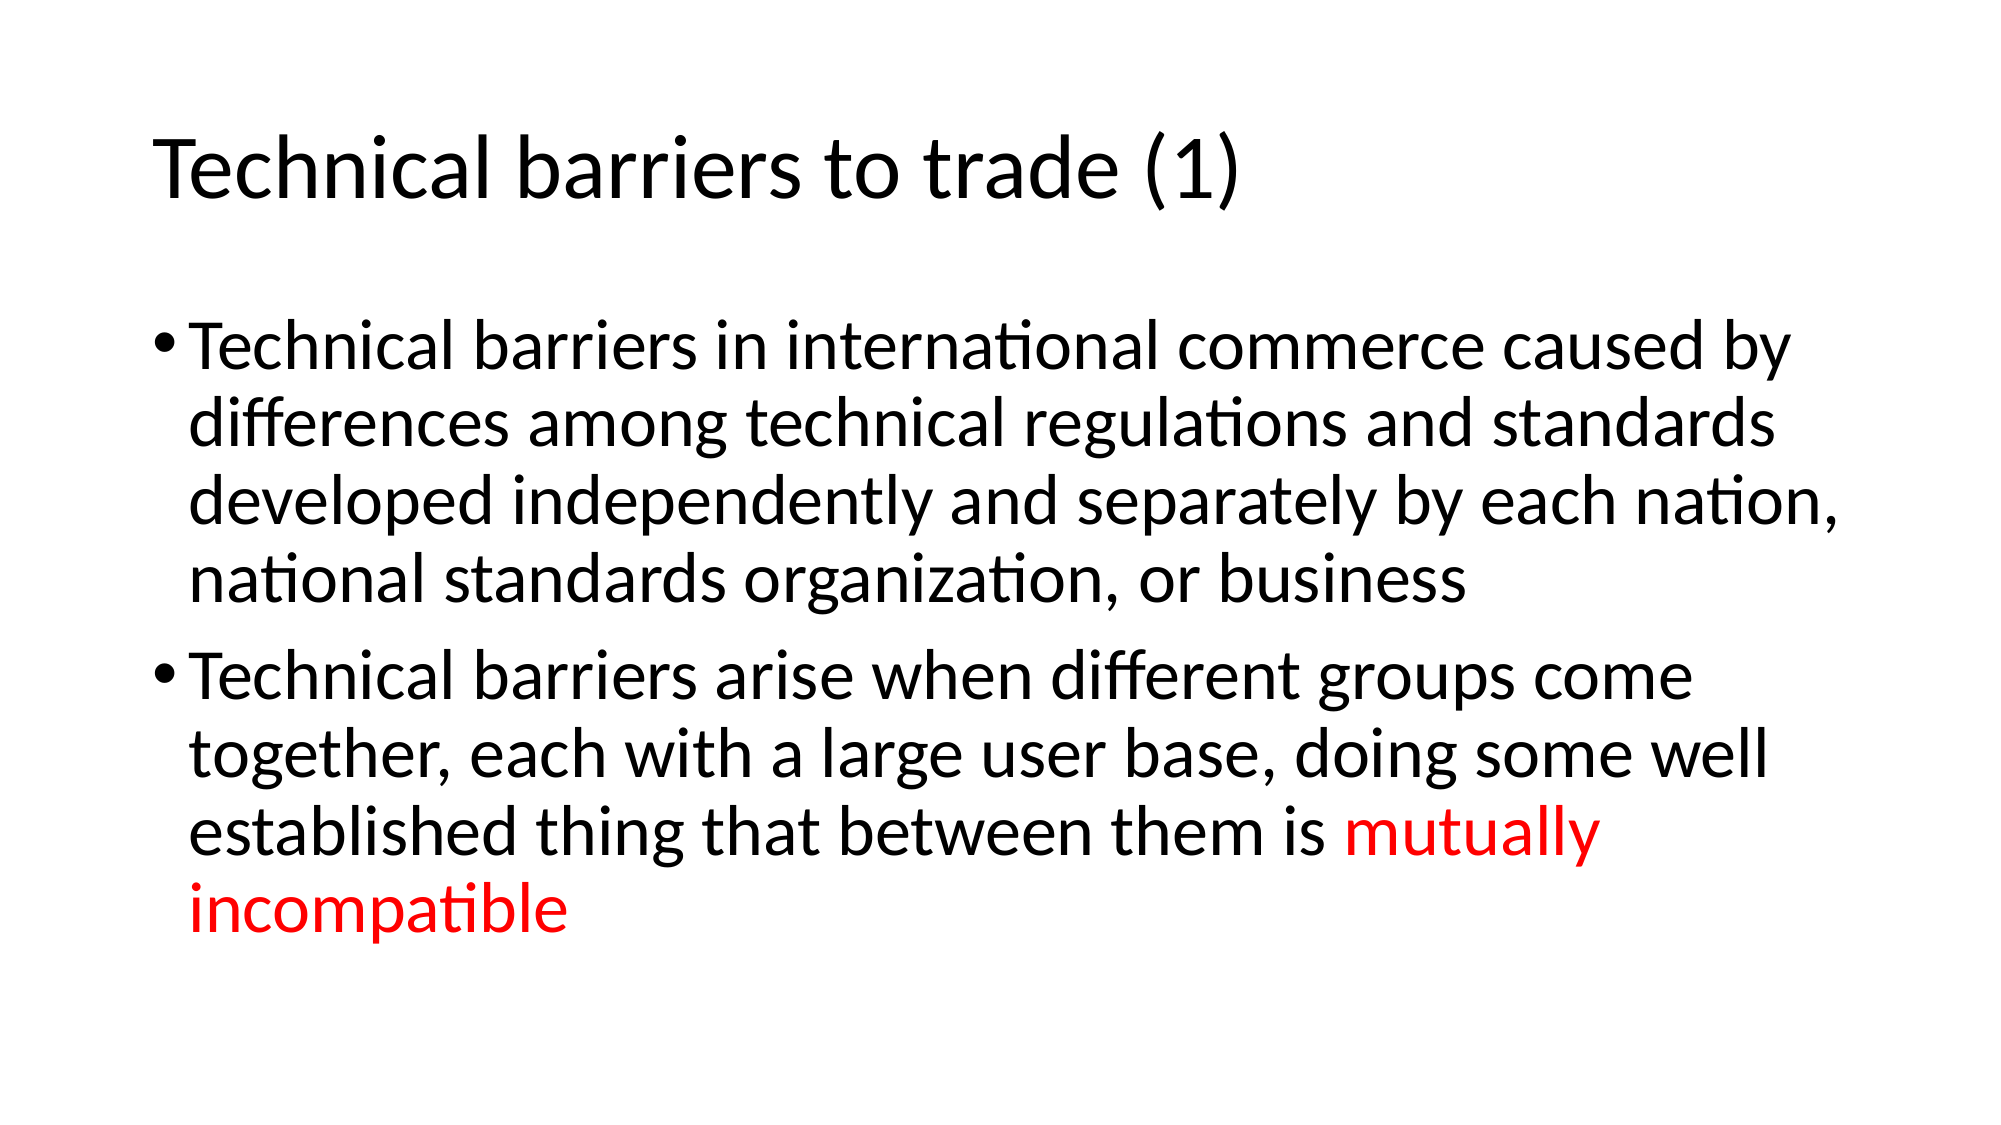

# Technical barriers to trade (1)
Technical barriers in international commerce caused by differences among technical regulations and standards developed independently and separately by each nation, national standards organization, or business
Technical barriers arise when different groups come together, each with a large user base, doing some well established thing that between them is mutually incompatible